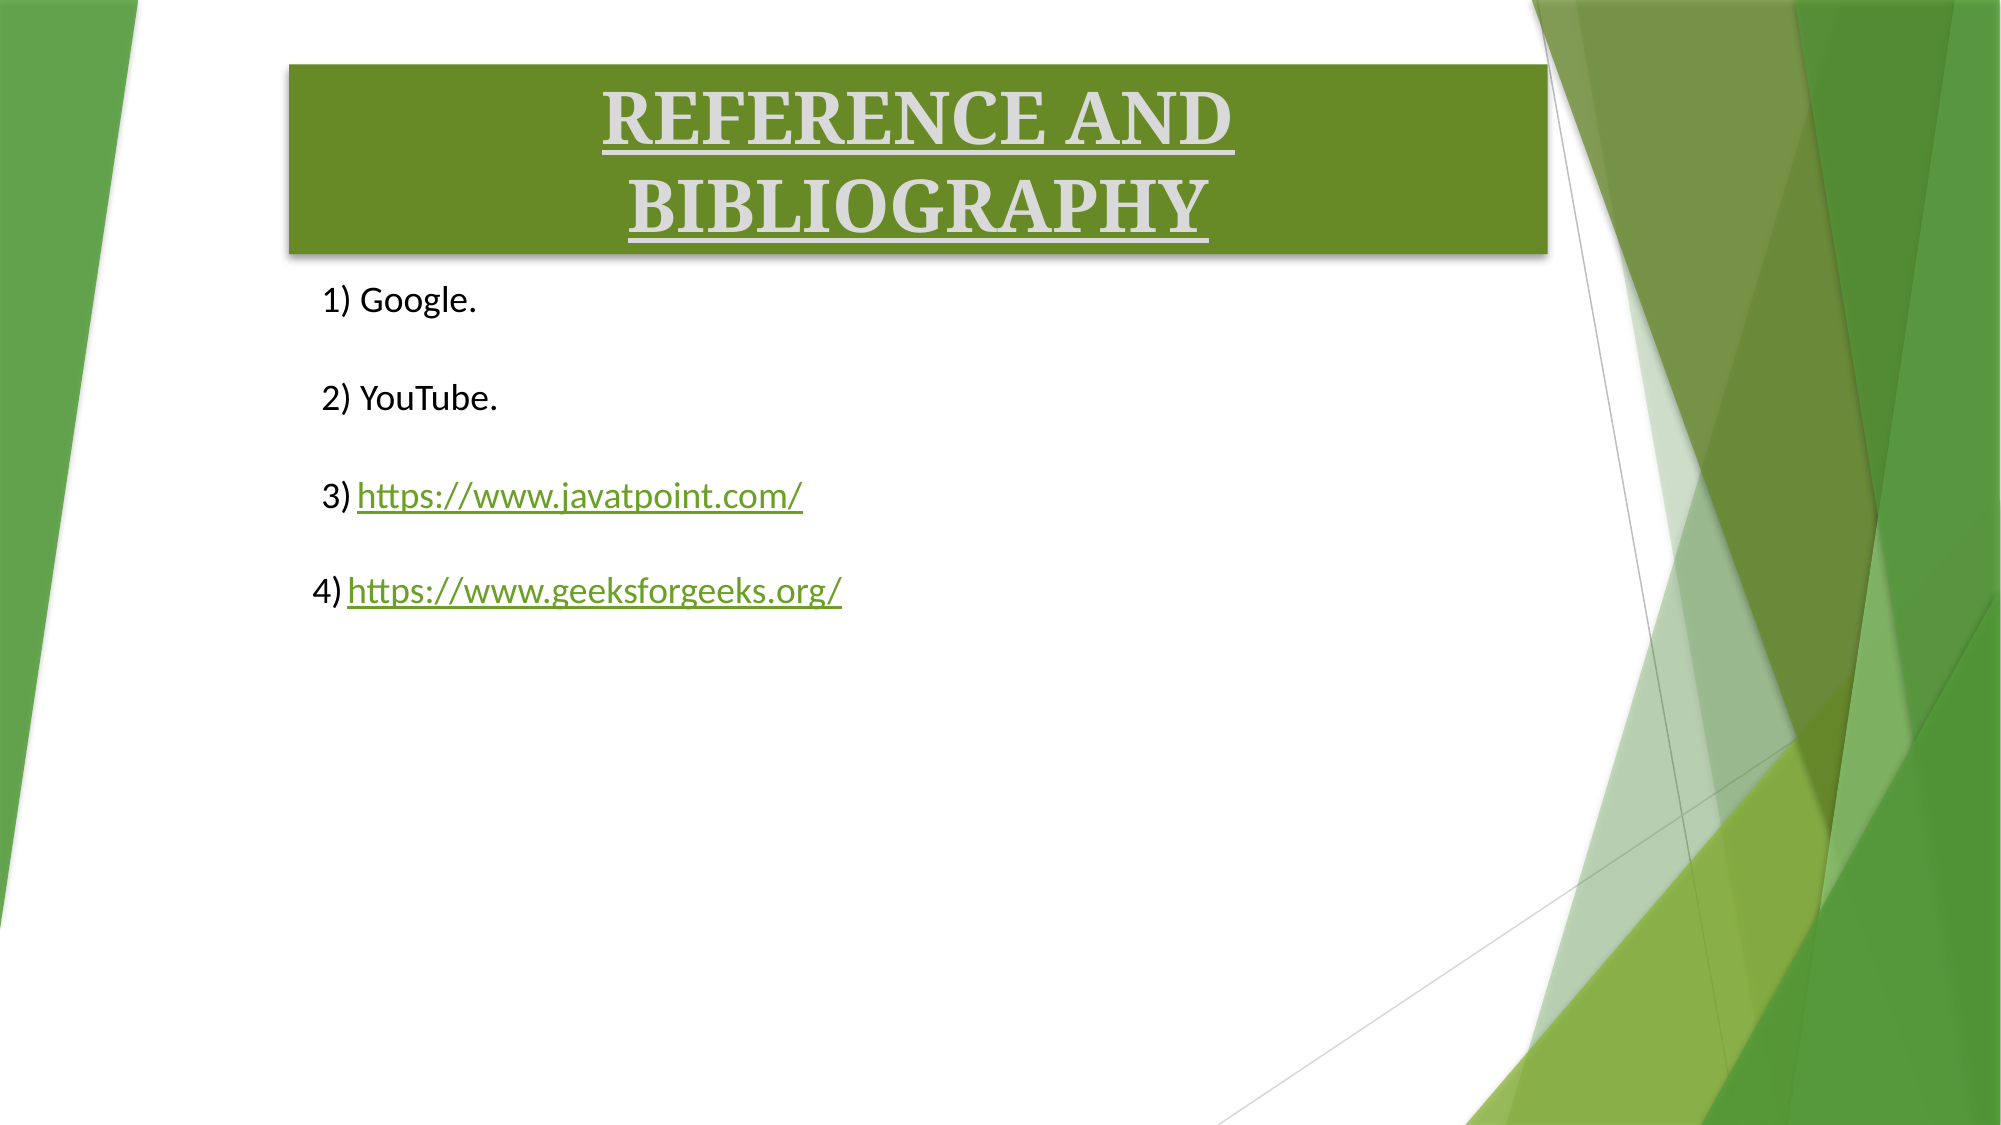

REFERENCE AND BIBLIOGRAPHY
1) Google.
2) YouTube.
3) https://www.javatpoint.com/
 4) https://www.geeksforgeeks.org/